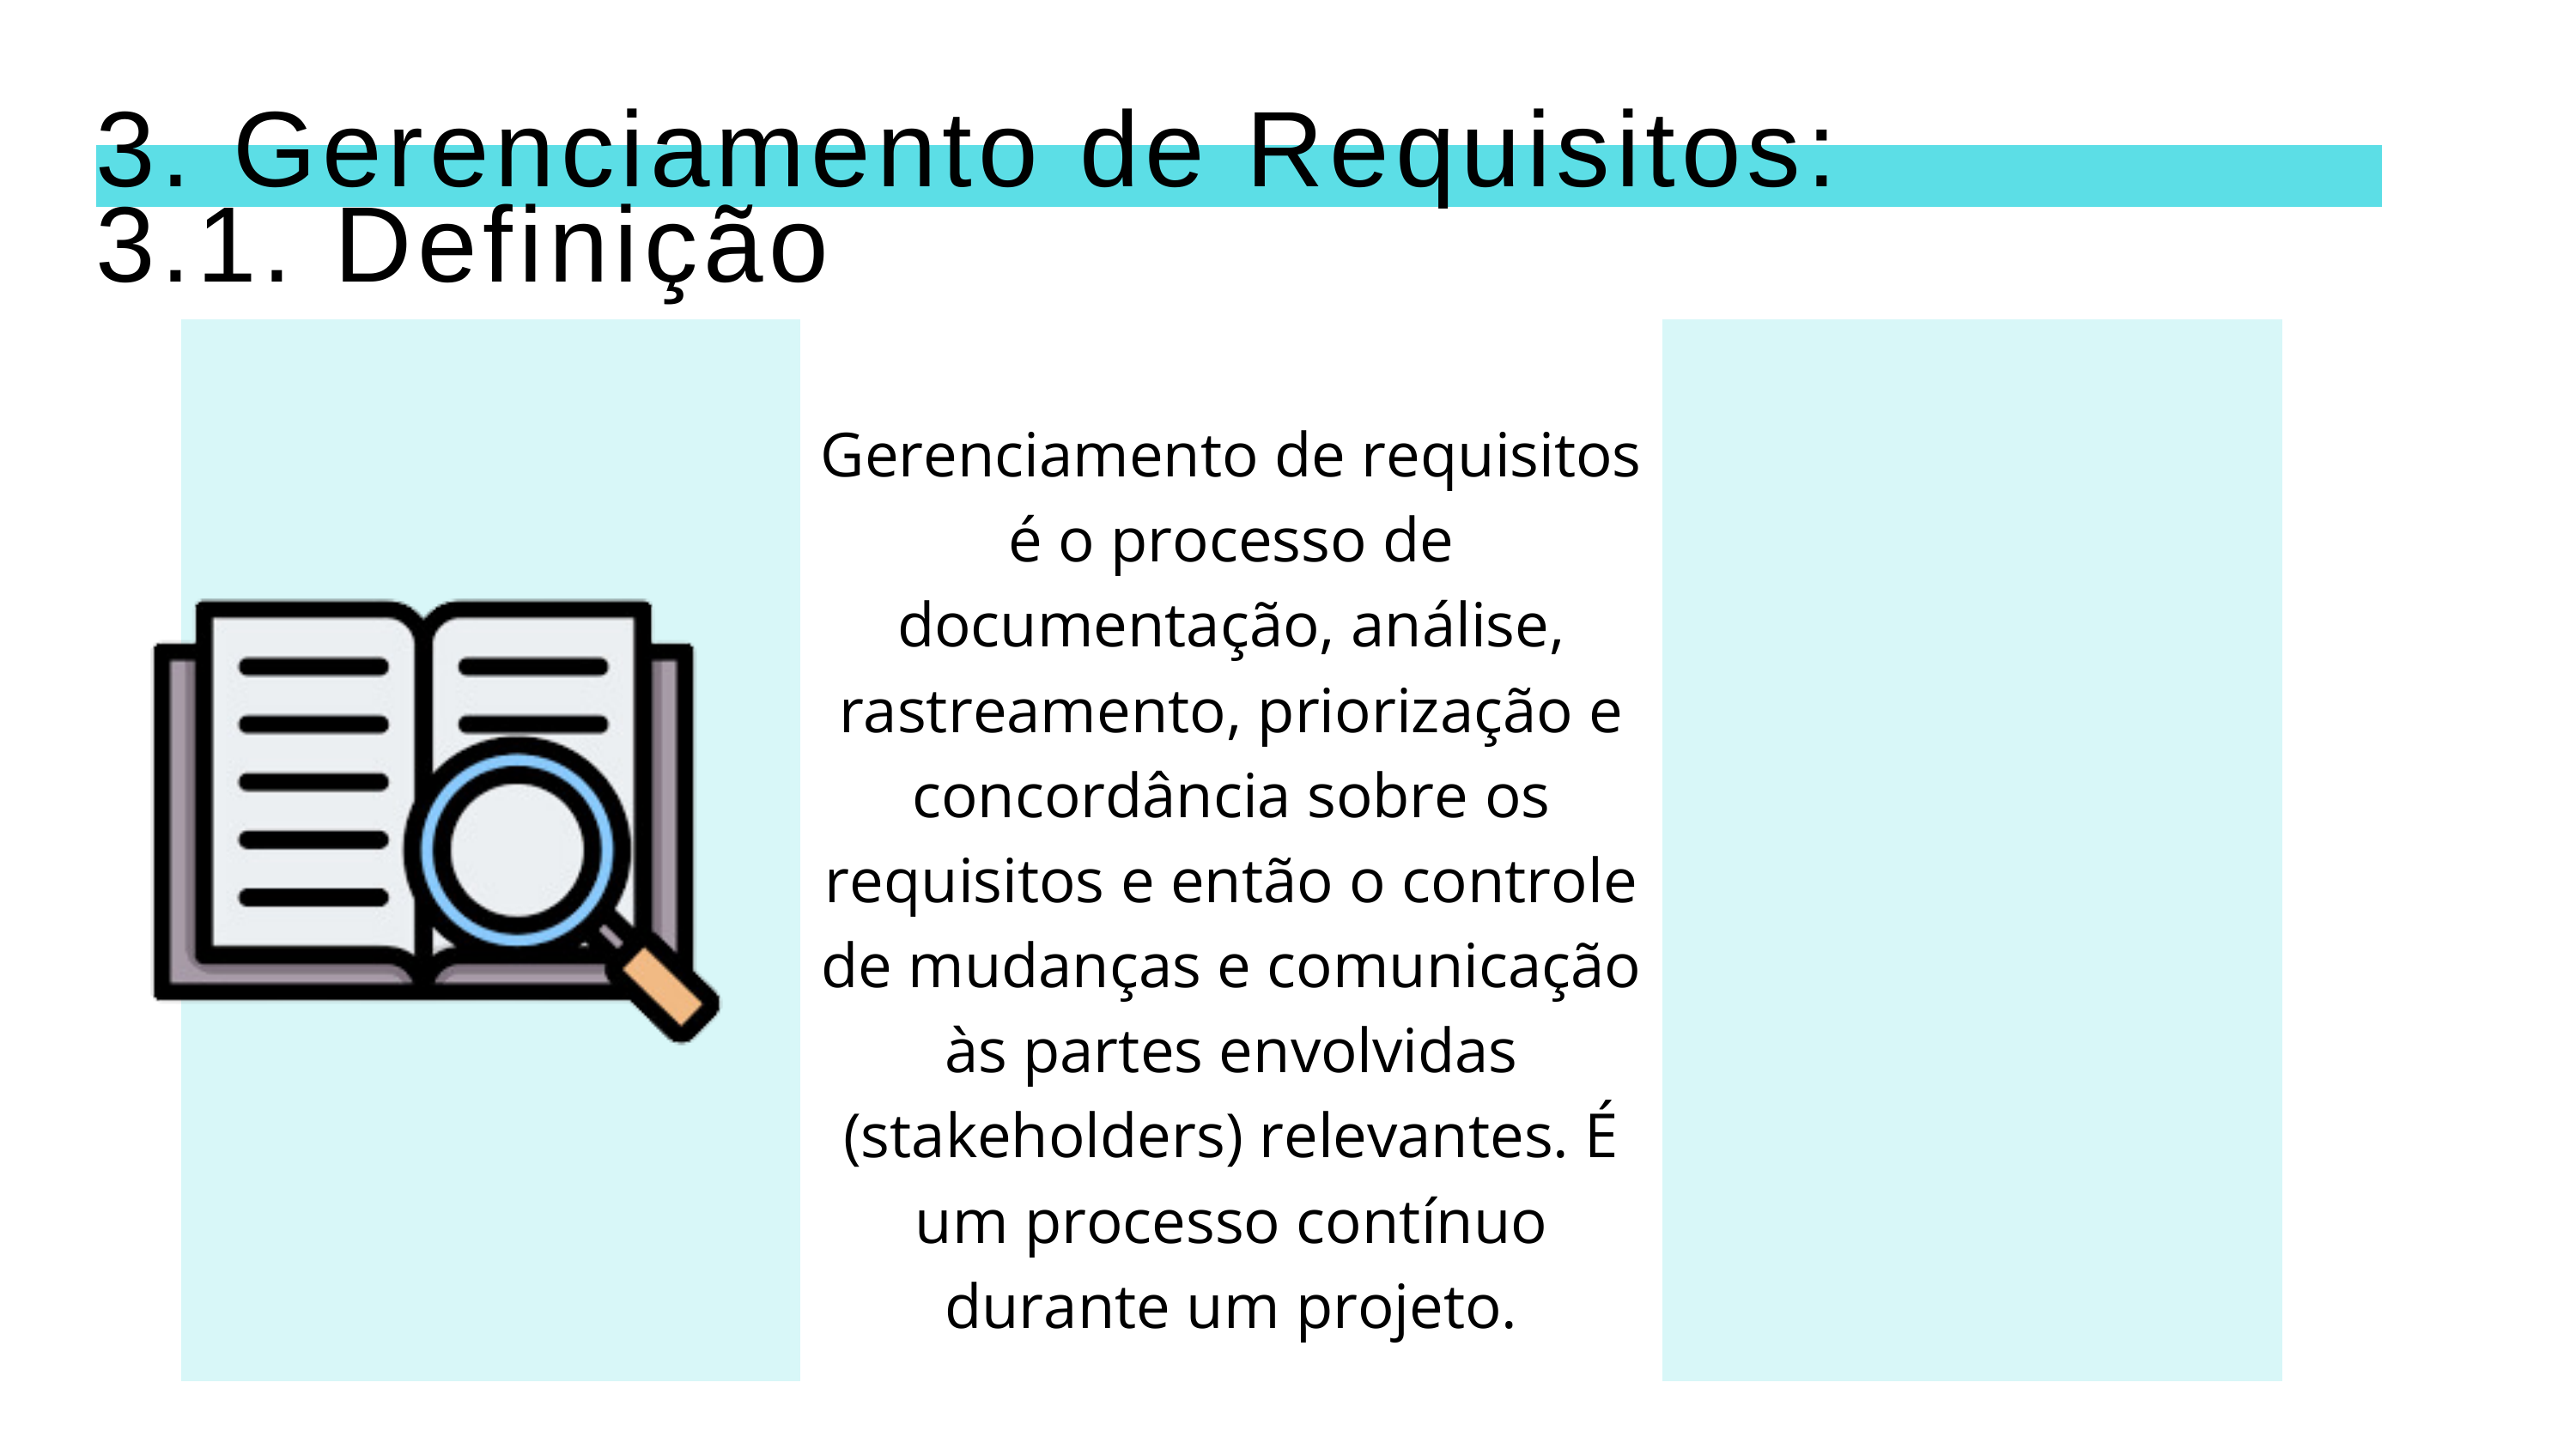

3. Gerenciamento de Requisitos:

3.1. Definição
Gerenciamento de requisitos é o processo de documentação, análise, rastreamento, priorização e concordância sobre os requisitos e então o controle de mudanças e comunicação às partes envolvidas (stakeholders) relevantes. É um processo contínuo durante um projeto.